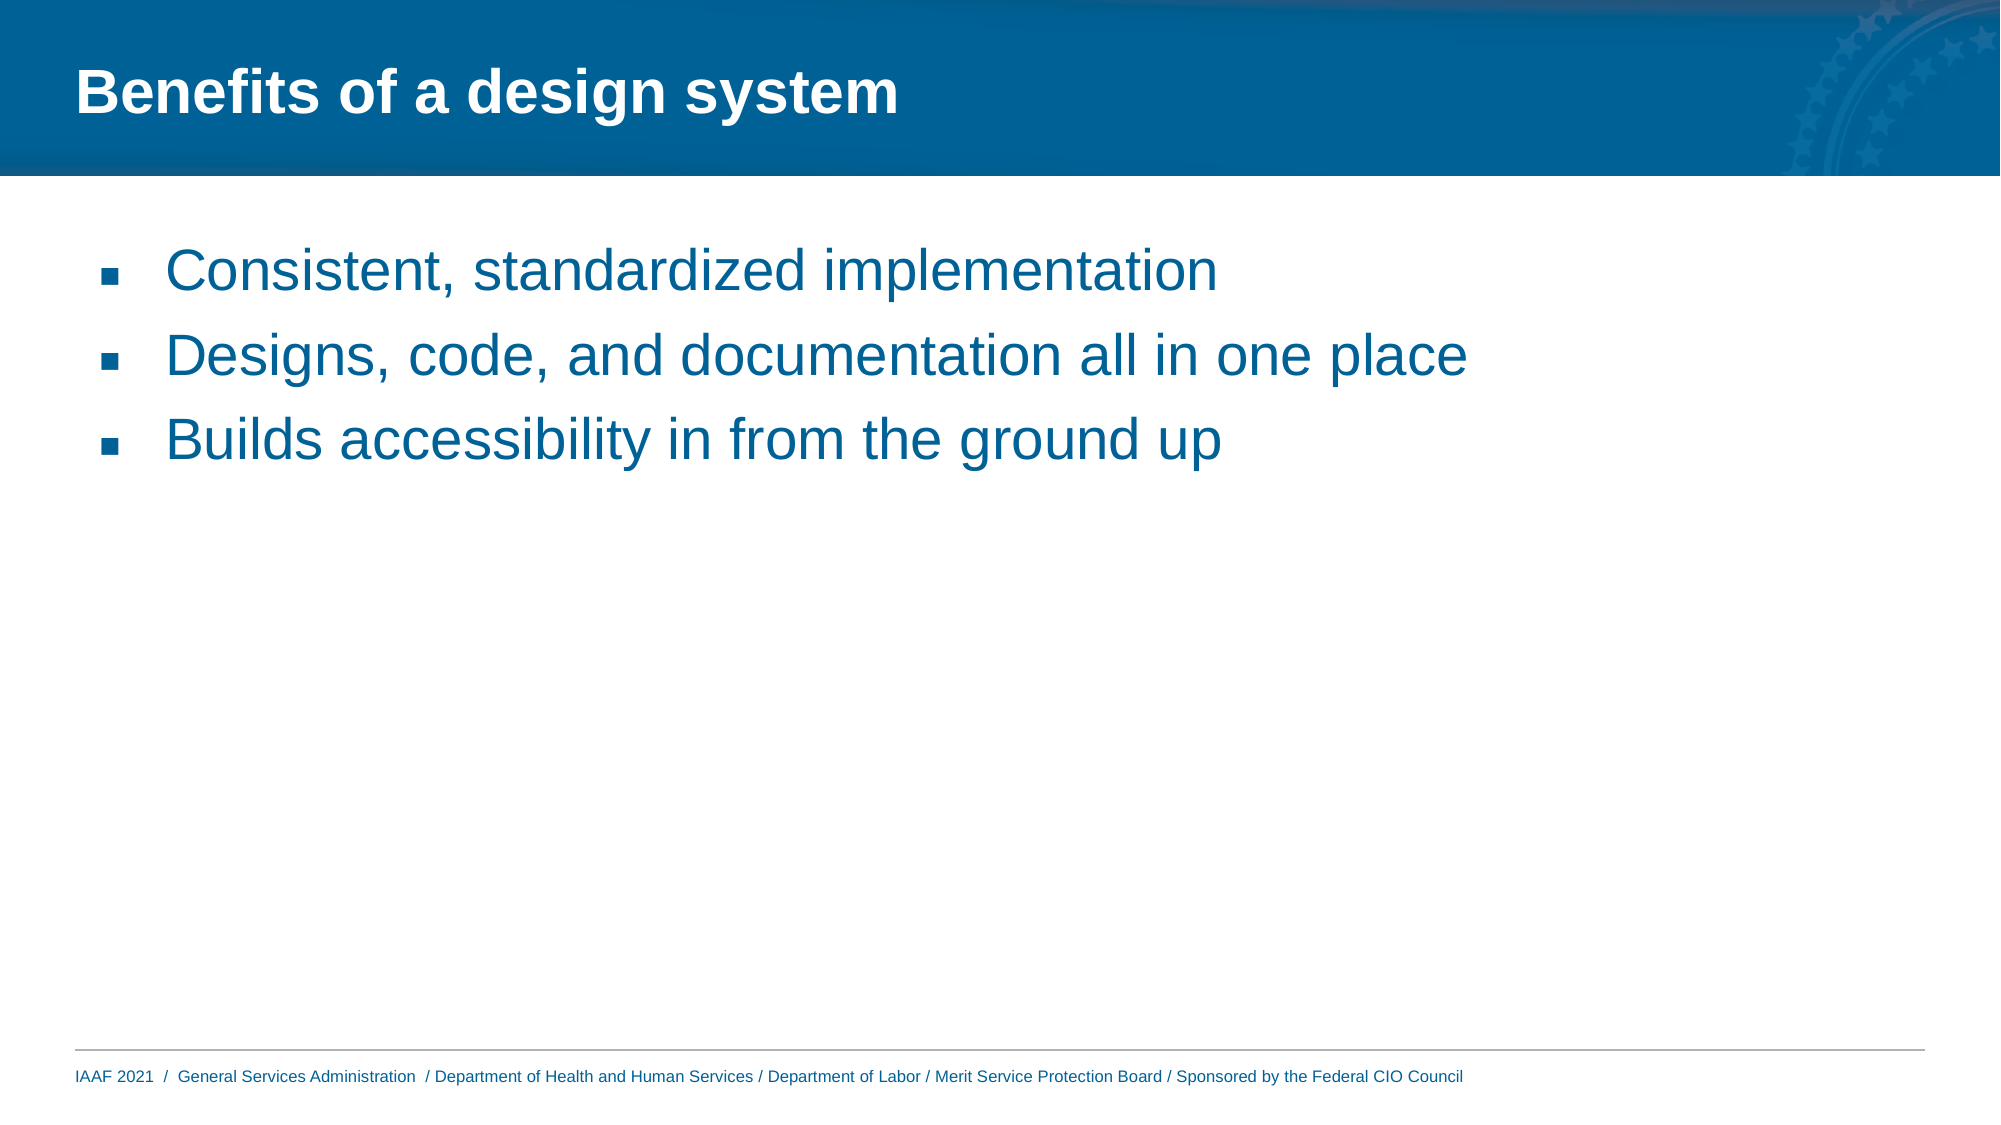

# Benefits of a design system
Consistent, standardized implementation
Designs, code, and documentation all in one place
Builds accessibility in from the ground up